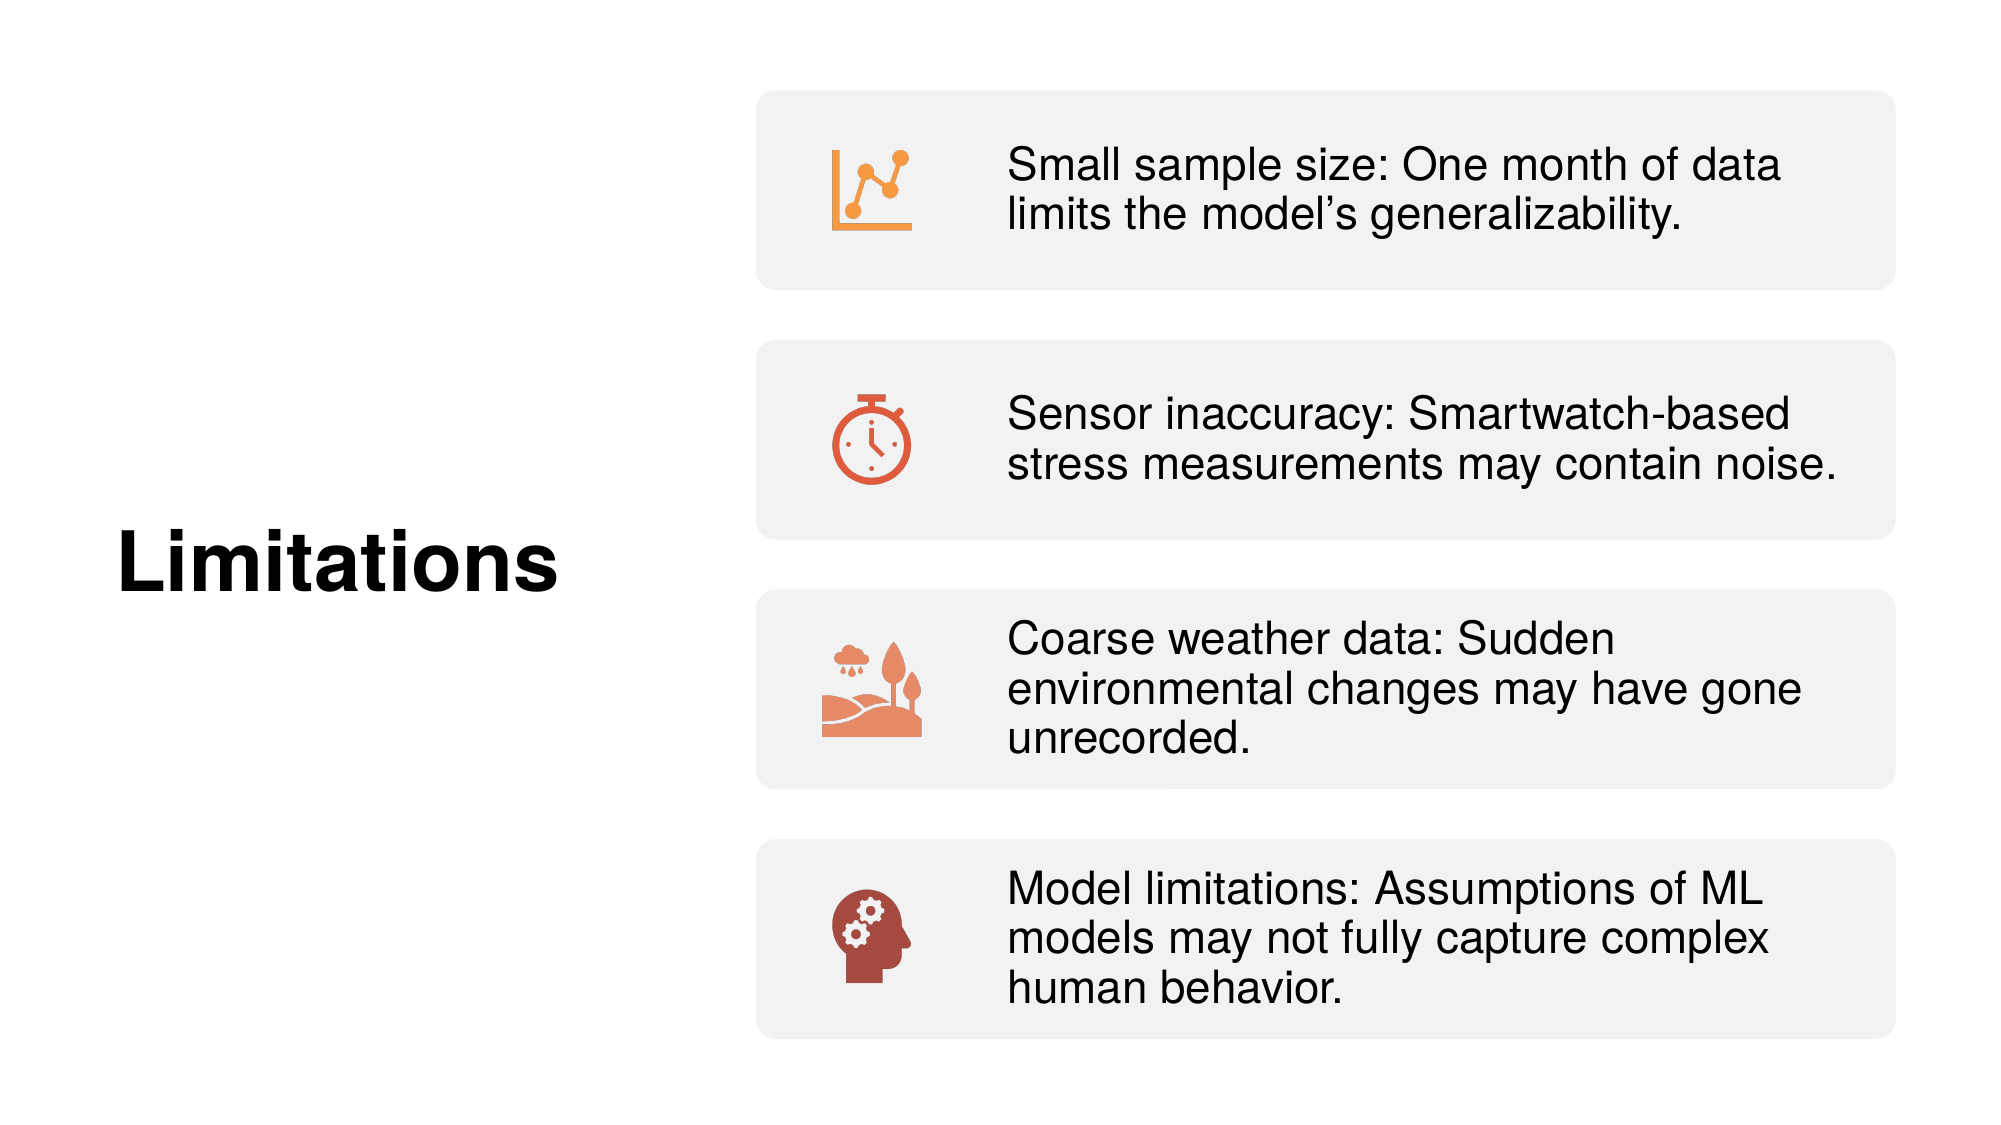

# Limitations
Small sample size: One month of data limits the model’s generalizability.
Sensor inaccuracy: Smartwatch-based stress measurements may contain noise.
Coarse weather data: Sudden environmental changes may have gone unrecorded.
Model limitations: Assumptions of ML models may not fully capture complex human behavior.